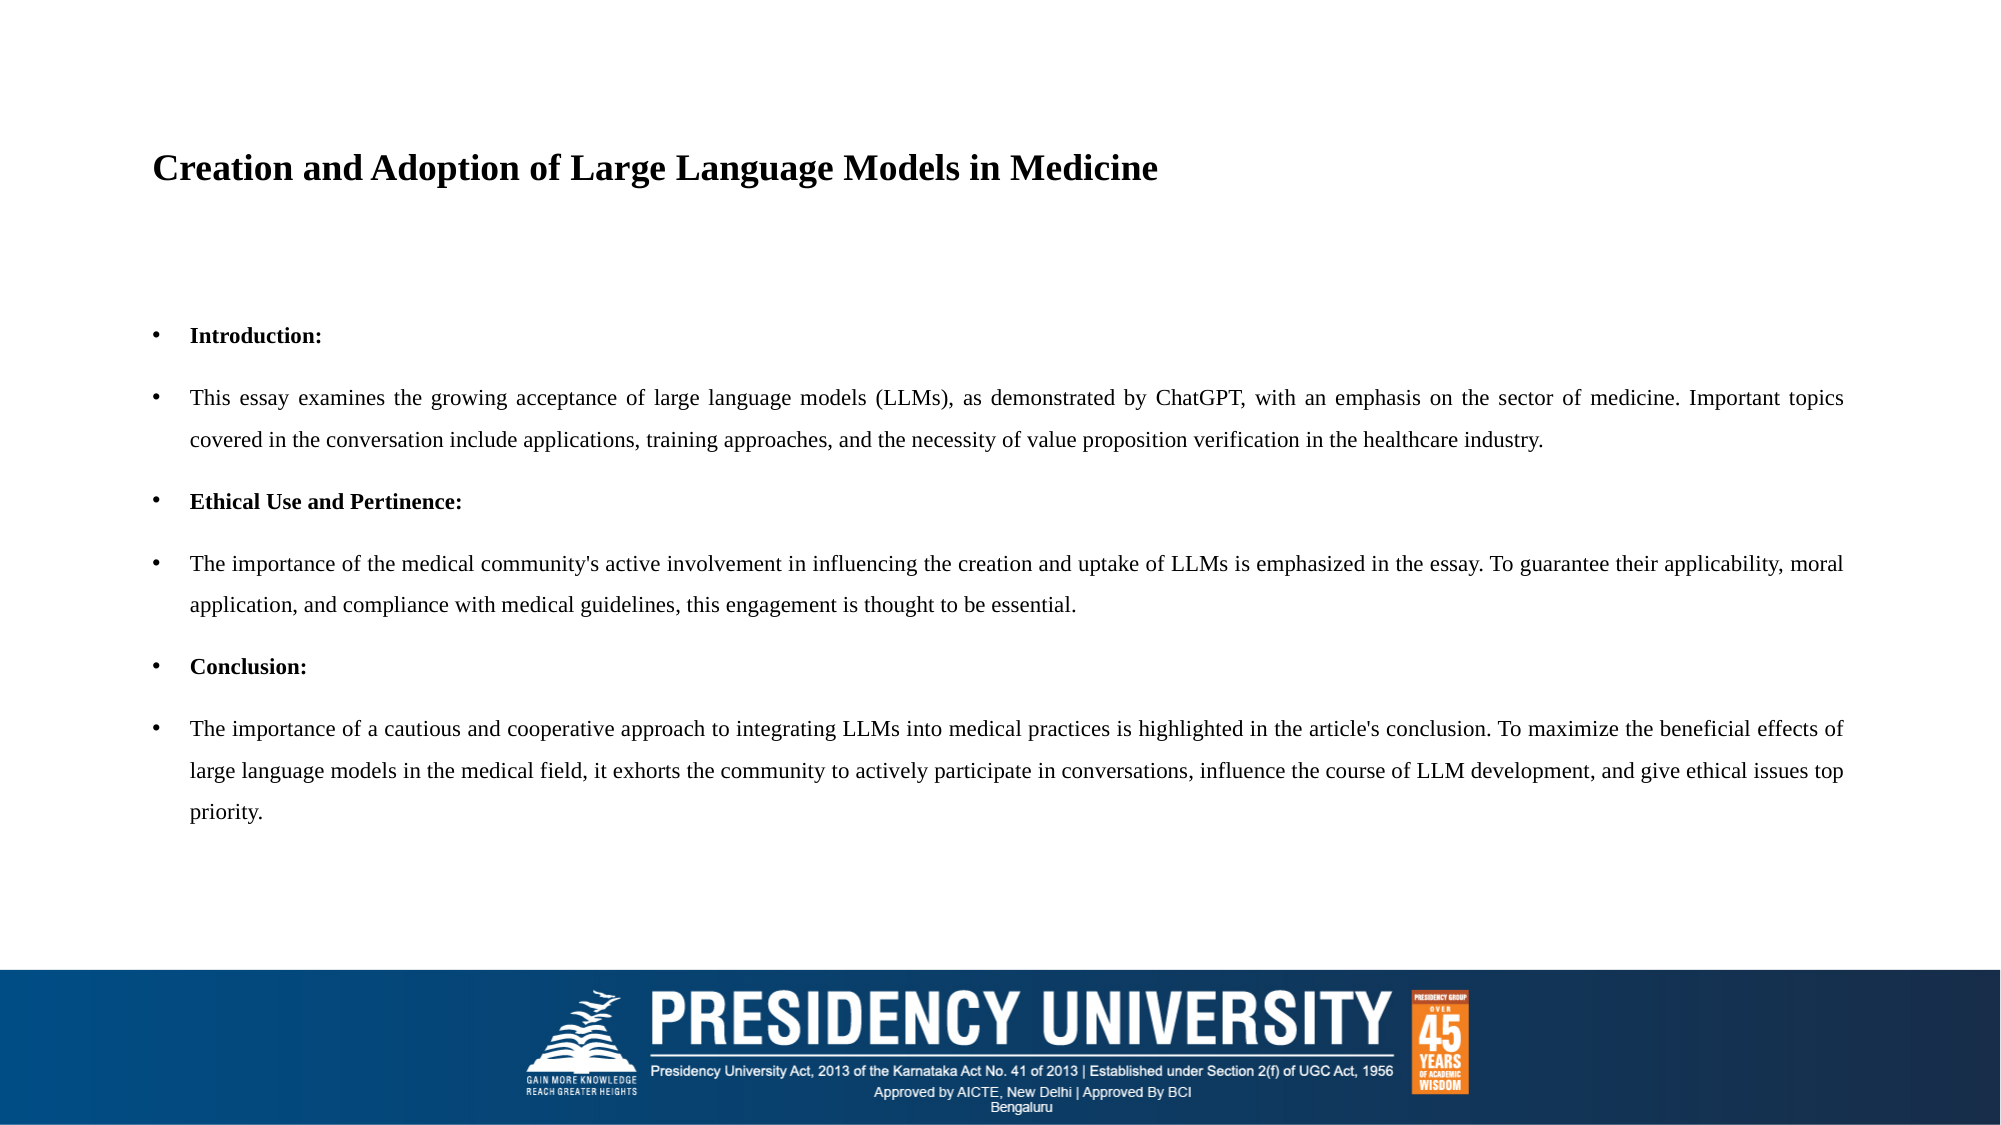

# Creation and Adoption of Large Language Models in Medicine
Introduction:
This essay examines the growing acceptance of large language models (LLMs), as demonstrated by ChatGPT, with an emphasis on the sector of medicine. Important topics covered in the conversation include applications, training approaches, and the necessity of value proposition verification in the healthcare industry.
Ethical Use and Pertinence:
The importance of the medical community's active involvement in influencing the creation and uptake of LLMs is emphasized in the essay. To guarantee their applicability, moral application, and compliance with medical guidelines, this engagement is thought to be essential.
Conclusion:
The importance of a cautious and cooperative approach to integrating LLMs into medical practices is highlighted in the article's conclusion. To maximize the beneficial effects of large language models in the medical field, it exhorts the community to actively participate in conversations, influence the course of LLM development, and give ethical issues top priority.